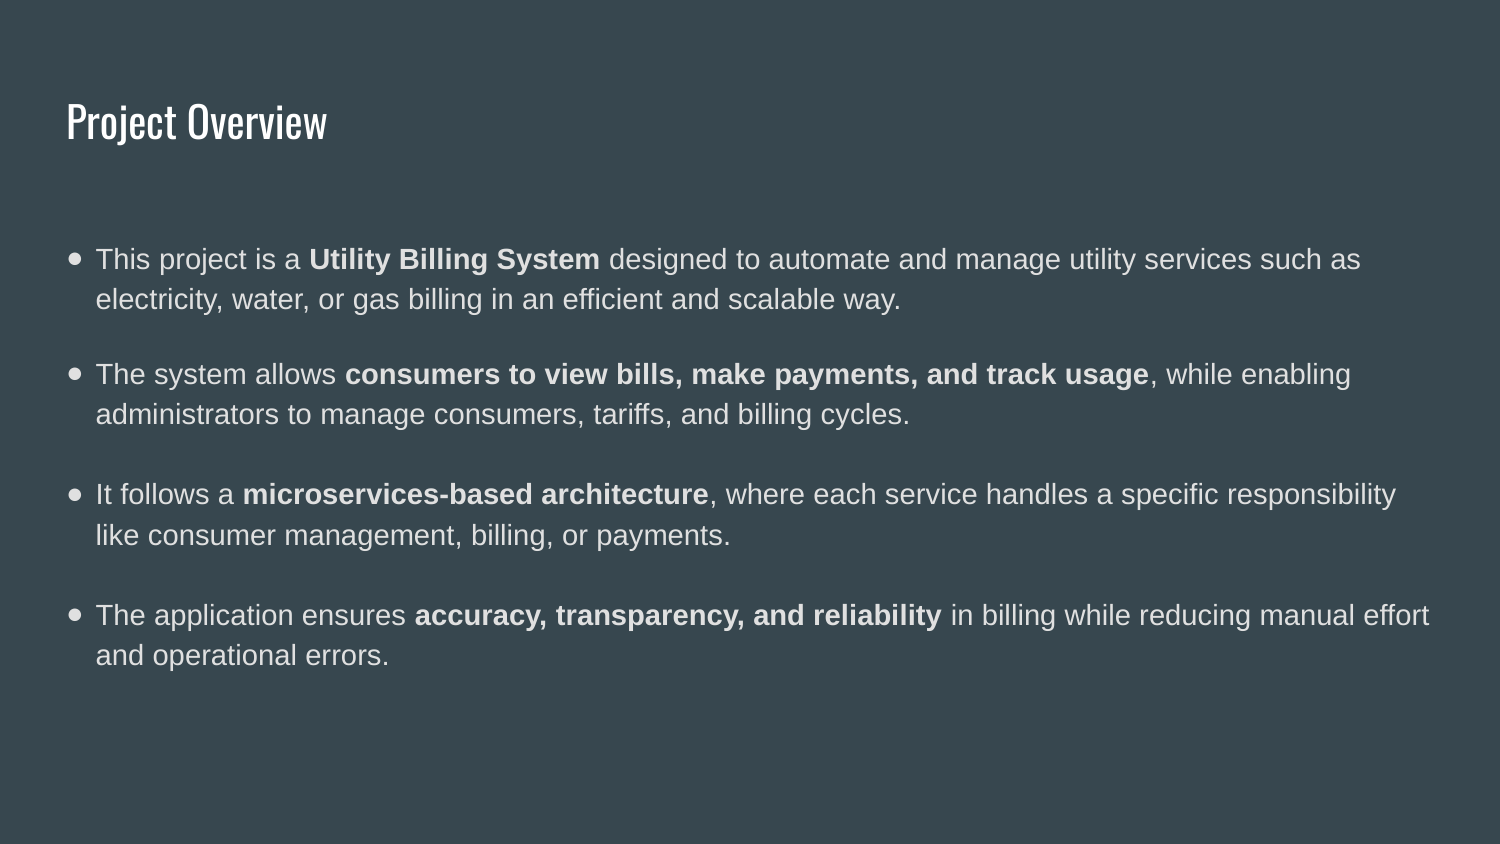

# Project Overview
This project is a Utility Billing System designed to automate and manage utility services such as electricity, water, or gas billing in an efficient and scalable way.
The system allows consumers to view bills, make payments, and track usage, while enabling administrators to manage consumers, tariffs, and billing cycles.
It follows a microservices-based architecture, where each service handles a specific responsibility like consumer management, billing, or payments.
The application ensures accuracy, transparency, and reliability in billing while reducing manual effort and operational errors.